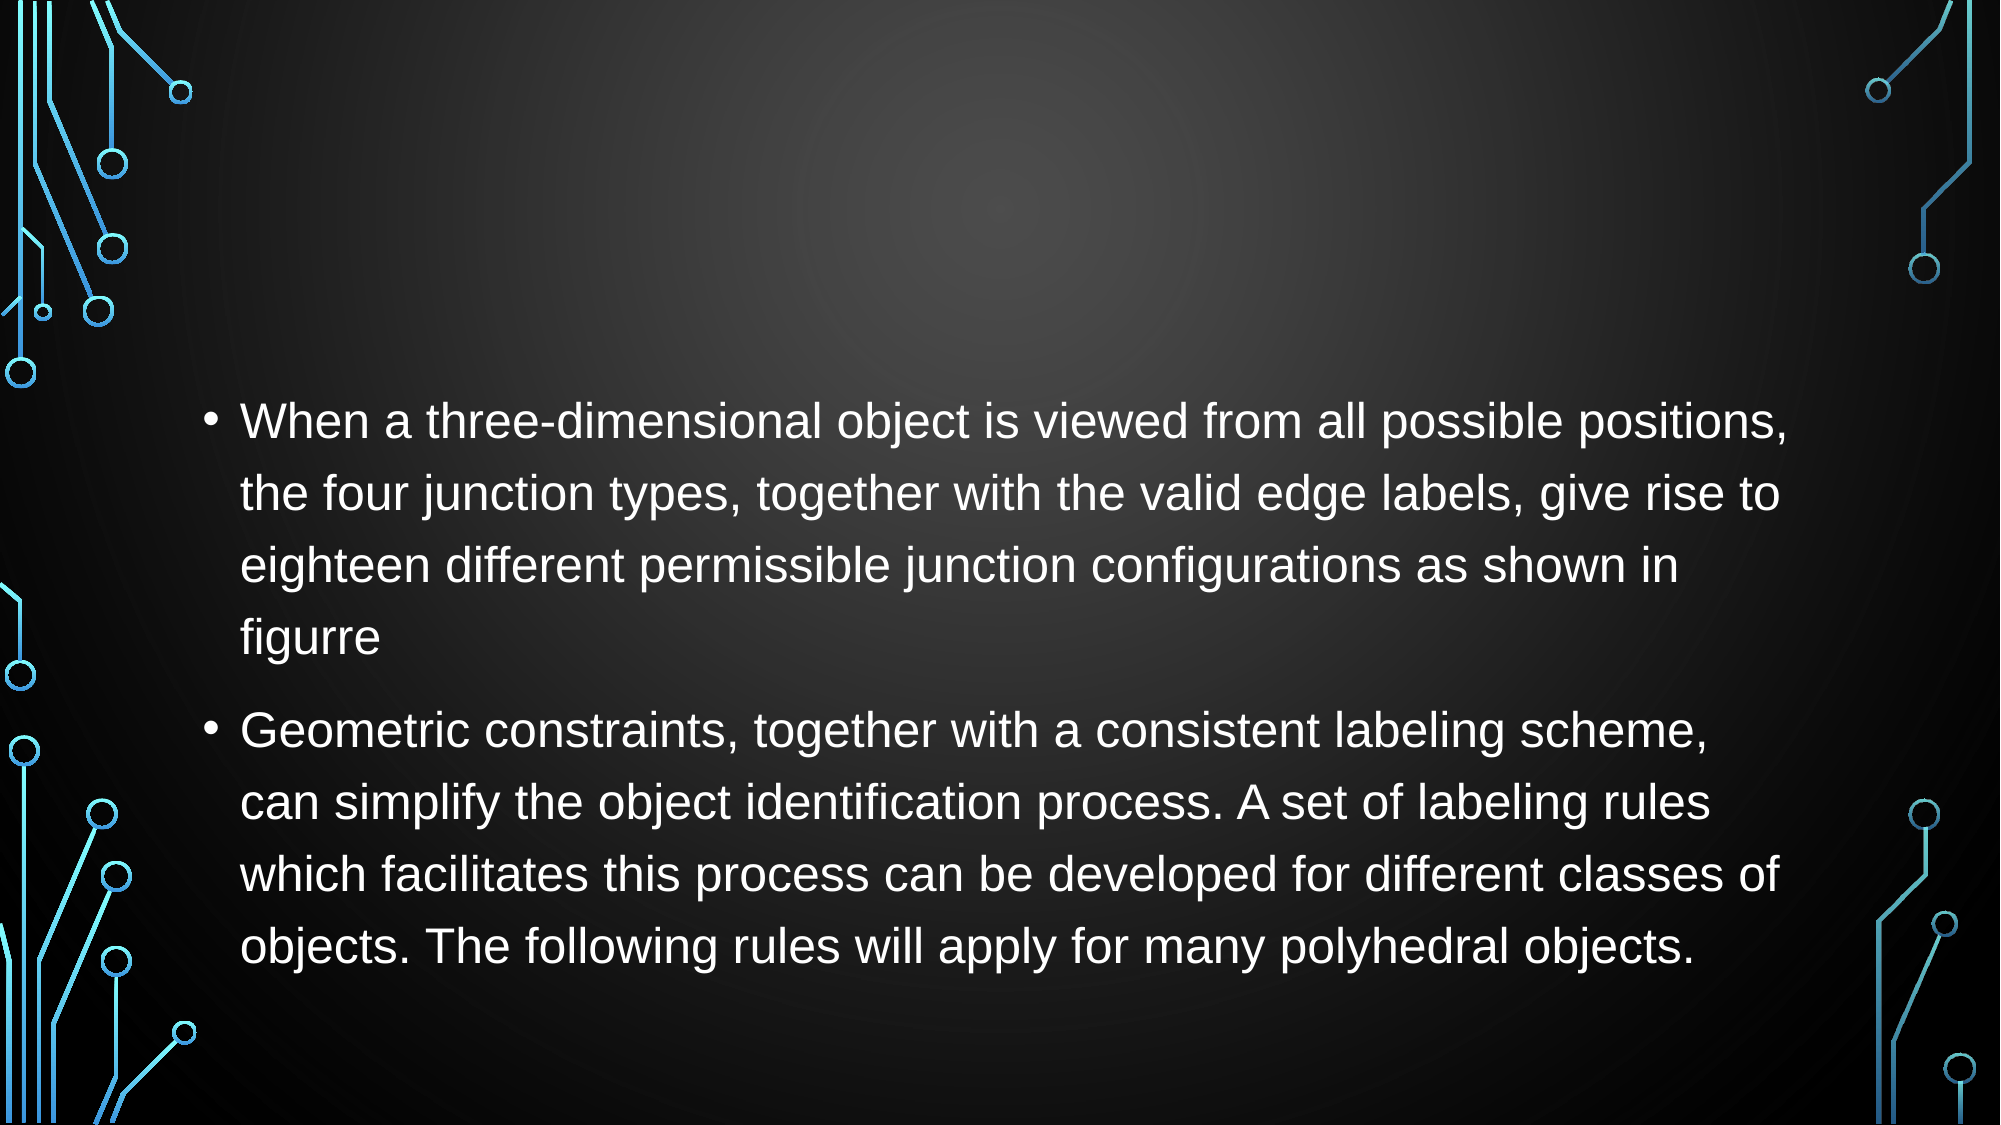

#
When a three-dimensional object is viewed from all possible positions, the four junction types, together with the valid edge labels, give rise to eighteen different permissible junction configurations as shown in figurre
Geometric constraints, together with a consistent labeling scheme, can simplify the object identification process. A set of labeling rules which facilitates this process can be developed for different classes of objects. The following rules will apply for many polyhedral objects.